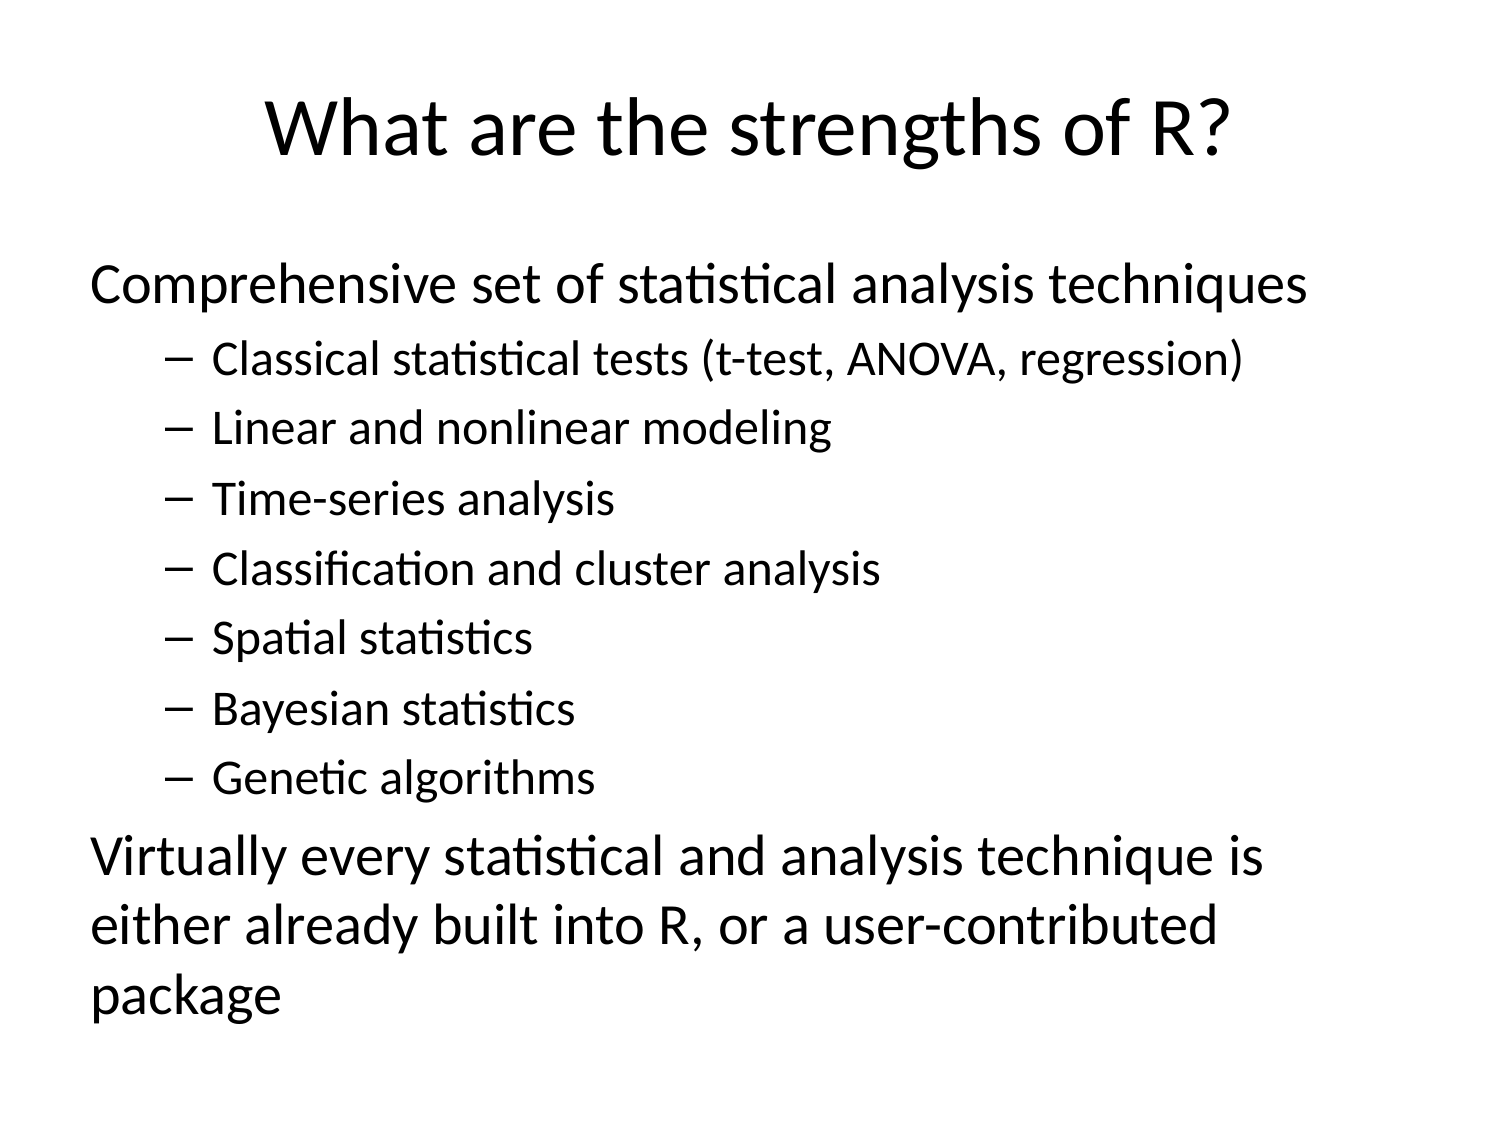

# What are the strengths of R?
Comprehensive set of statistical analysis techniques
Classical statistical tests (t-test, ANOVA, regression)
Linear and nonlinear modeling
Time-series analysis
Classification and cluster analysis
Spatial statistics
Bayesian statistics
Genetic algorithms
Virtually every statistical and analysis technique is either already built into R, or a user-contributed package